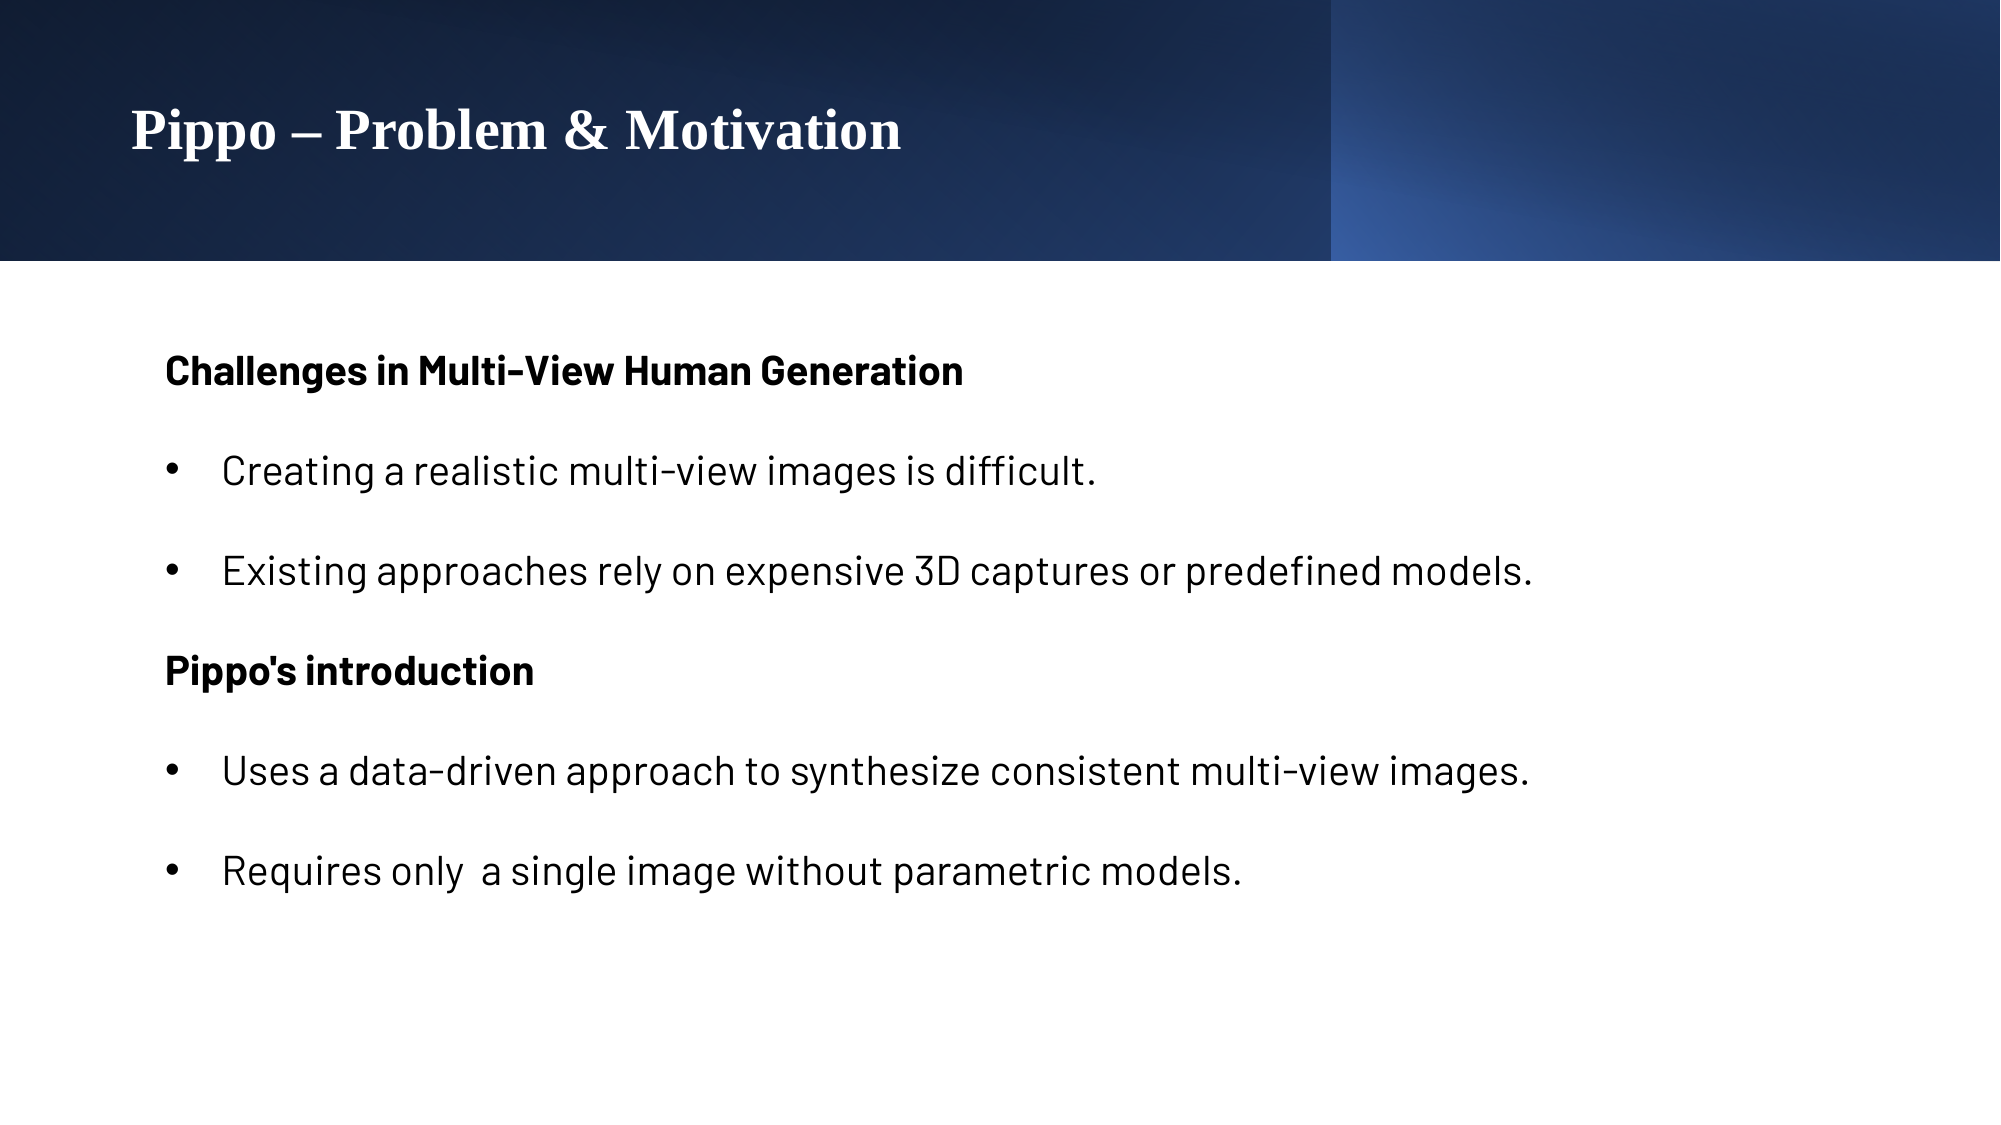

# Pippo – Problem & Motivation
Challenges in Multi-View Human Generation
Creating a realistic multi-view images is difficult.
Existing approaches rely on expensive 3D captures or predefined models.
Pippo's introduction
Uses a data-driven approach to synthesize consistent multi-view images.
Requires only  a single image without parametric models.